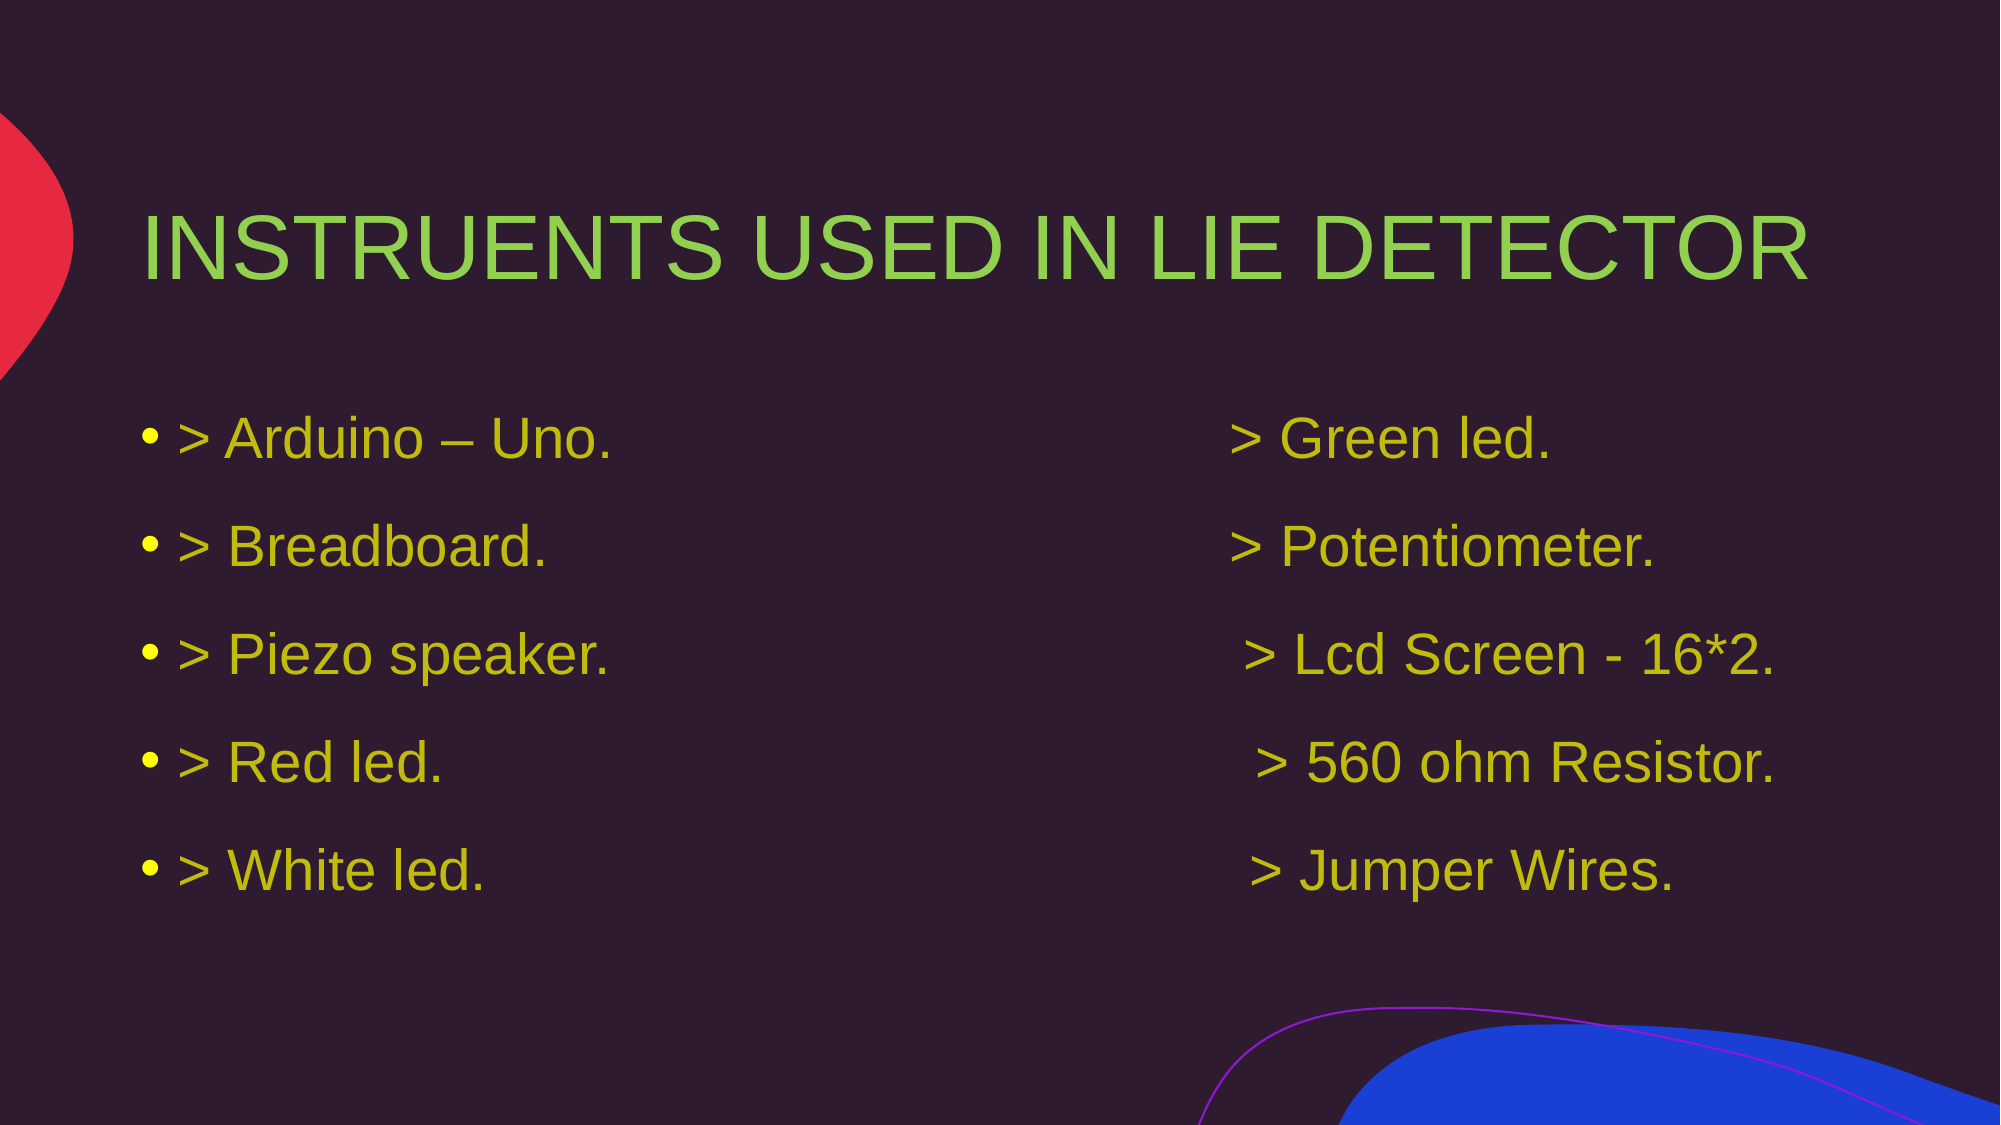

# INSTRUENTS USED IN LIE DETECTOR
> Arduino – Uno.                                      > Green led.
> Breadboard.                                          > Potentiometer.
> Piezo speaker.                                       > Lcd Screen - 16*2.
> Red led.                                                  > 560 ohm Resistor.
> White led.                                               > Jumper Wires.